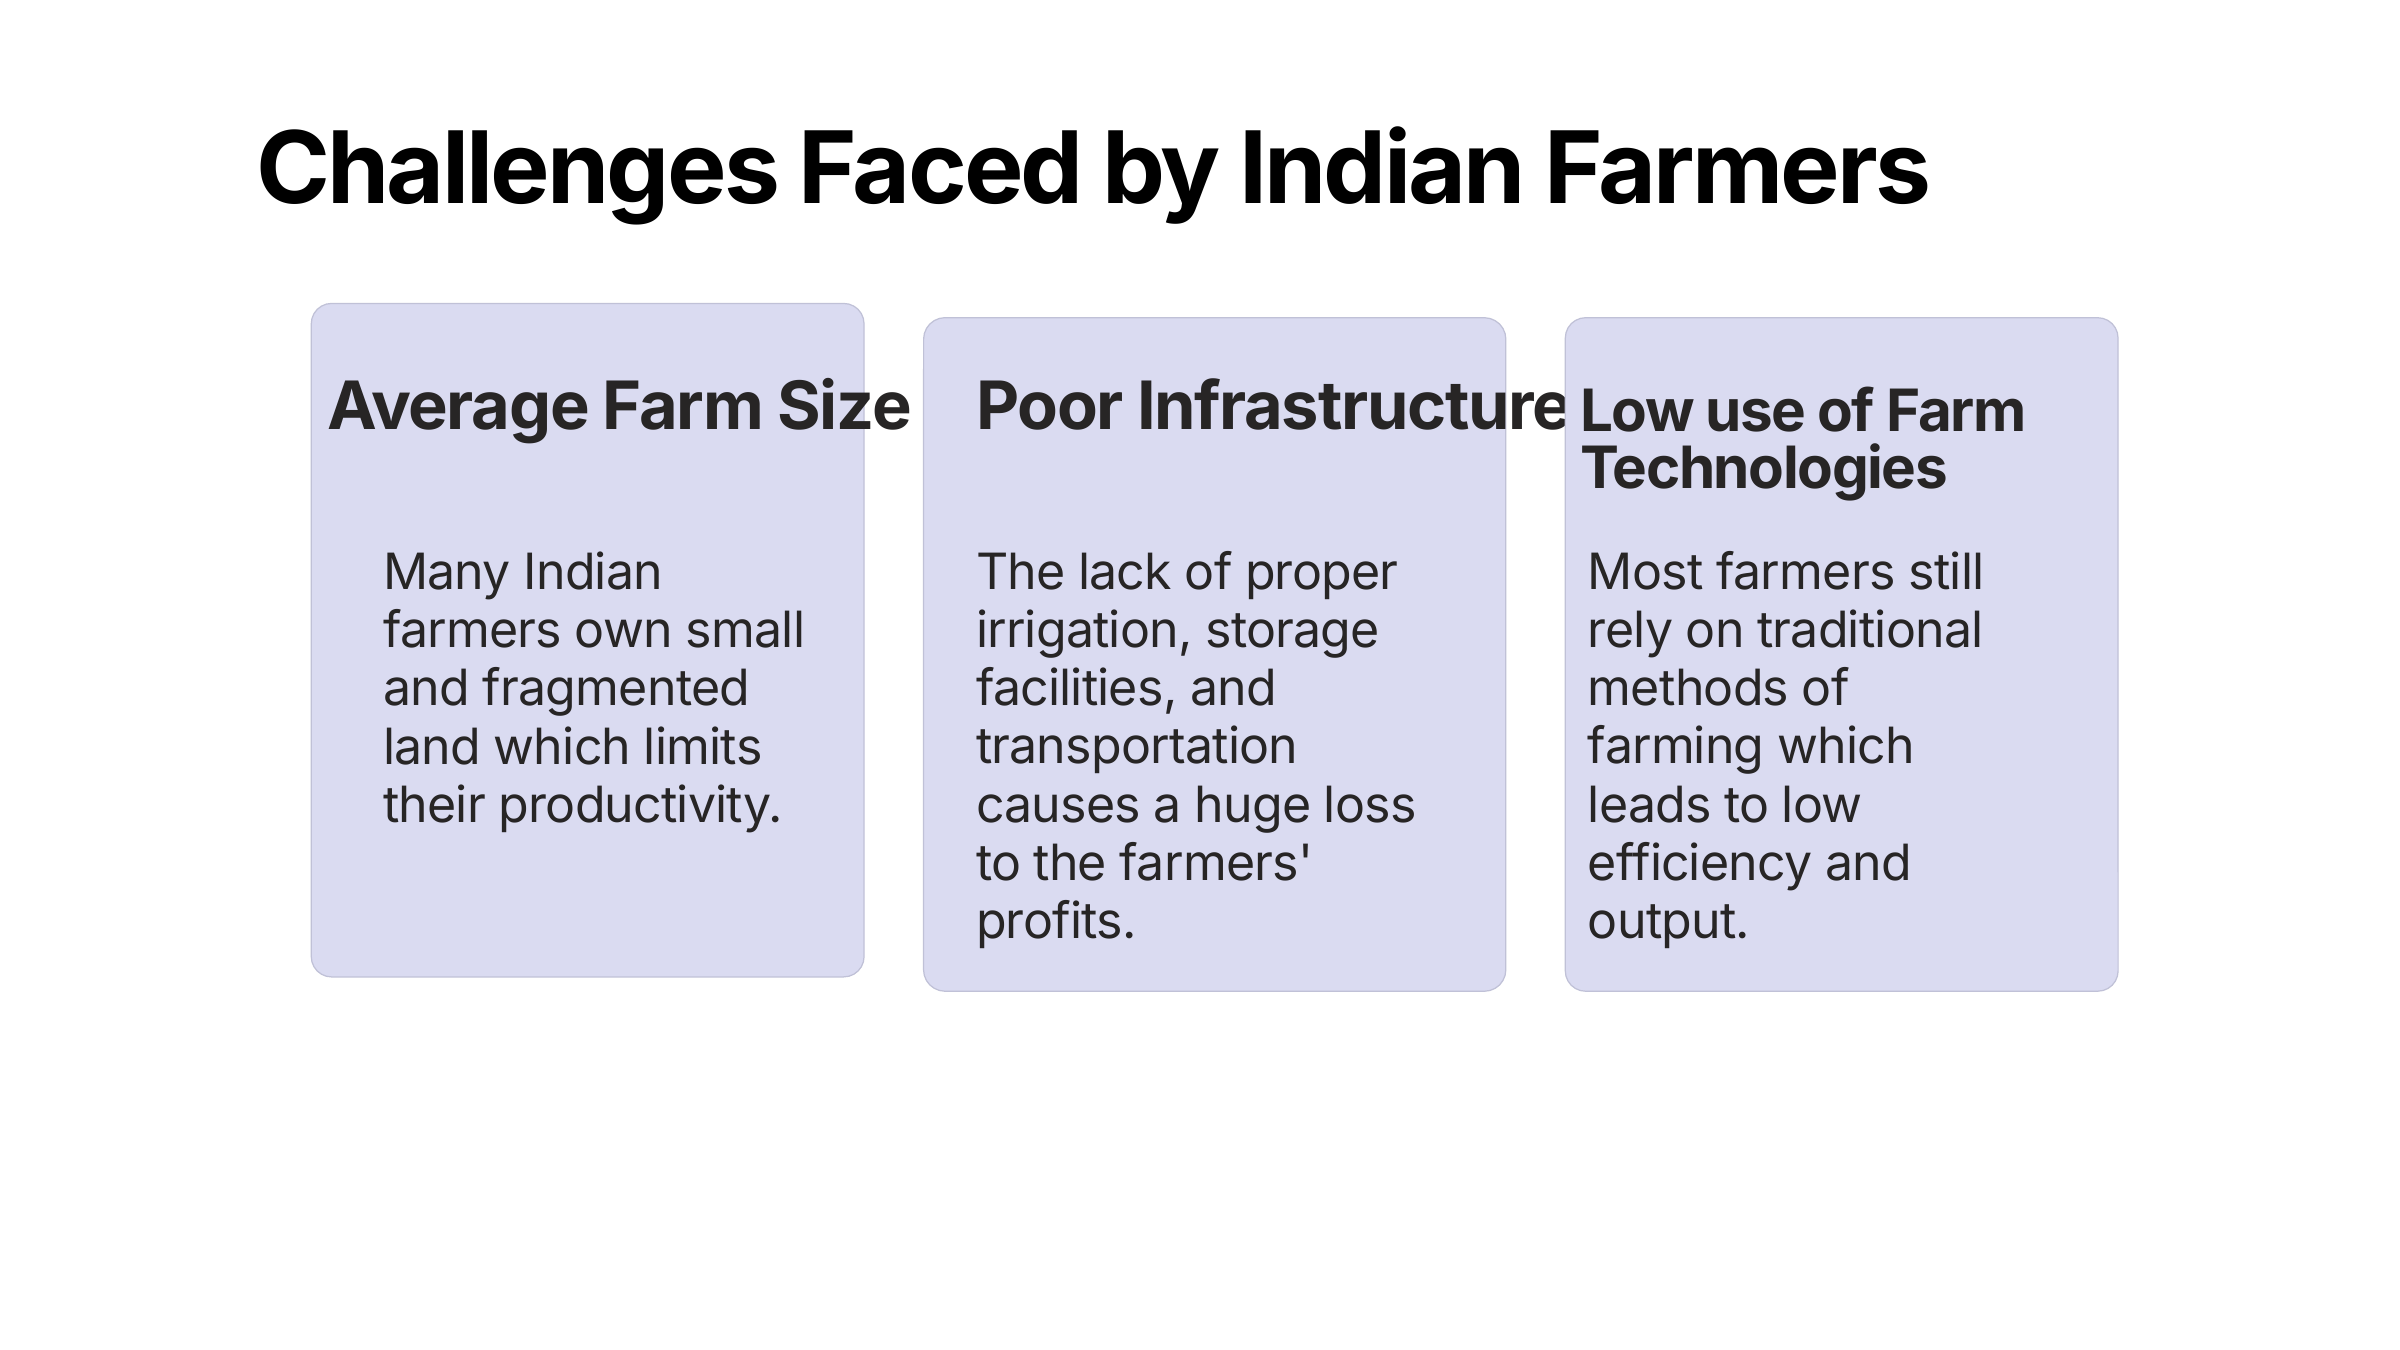

Challenges Faced by Indian Farmers

Low use of Farm Technologies
Average Farm Size
Poor Infrastructure
Many Indian farmers own small and fragmented land which limits their productivity.
The lack of proper irrigation, storage facilities, and transportation causes a huge loss to the farmers' profits.
Most farmers still rely on traditional methods of farming which leads to low efficiency and output.